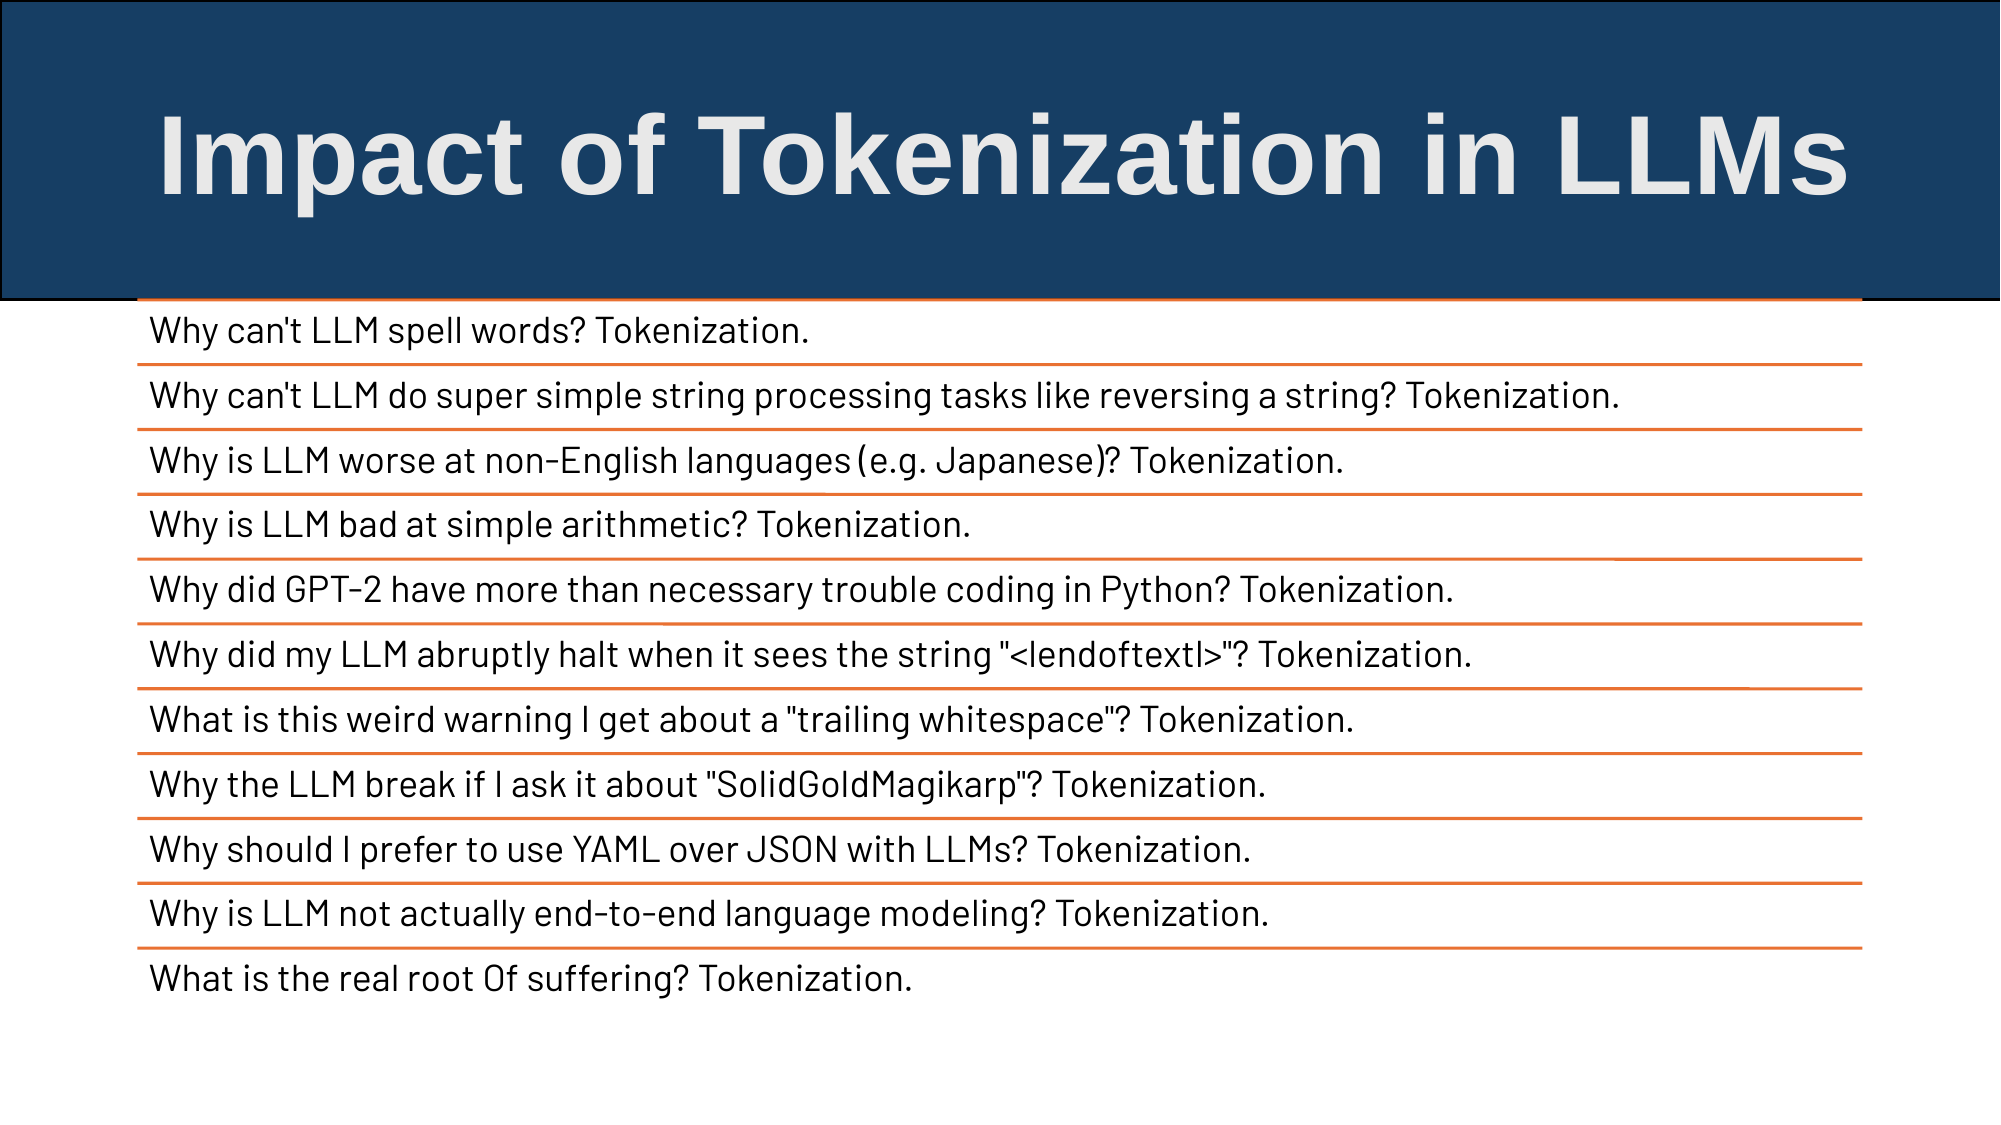

Impact of Tokenization in LLMs
Why can't LLM spell words? Tokenization.
Why can't LLM do super simple string processing tasks like reversing a string? Tokenization.
Why is LLM worse at non-English languages (e.g. Japanese)? Tokenization.
Why is LLM bad at simple arithmetic? Tokenization.
Why did GPT-2 have more than necessary trouble coding in Python? Tokenization.
Why did my LLM abruptly halt when it sees the string "<lendoftextl>"? Tokenization.
What is this weird warning I get about a "trailing whitespace"? Tokenization.
Why the LLM break if I ask it about "SolidGoldMagikarp"? Tokenization.
Why should I prefer to use YAML over JSON with LLMs? Tokenization.
Why is LLM not actually end-to-end language modeling? Tokenization.
What is the real root Of suffering? Tokenization.